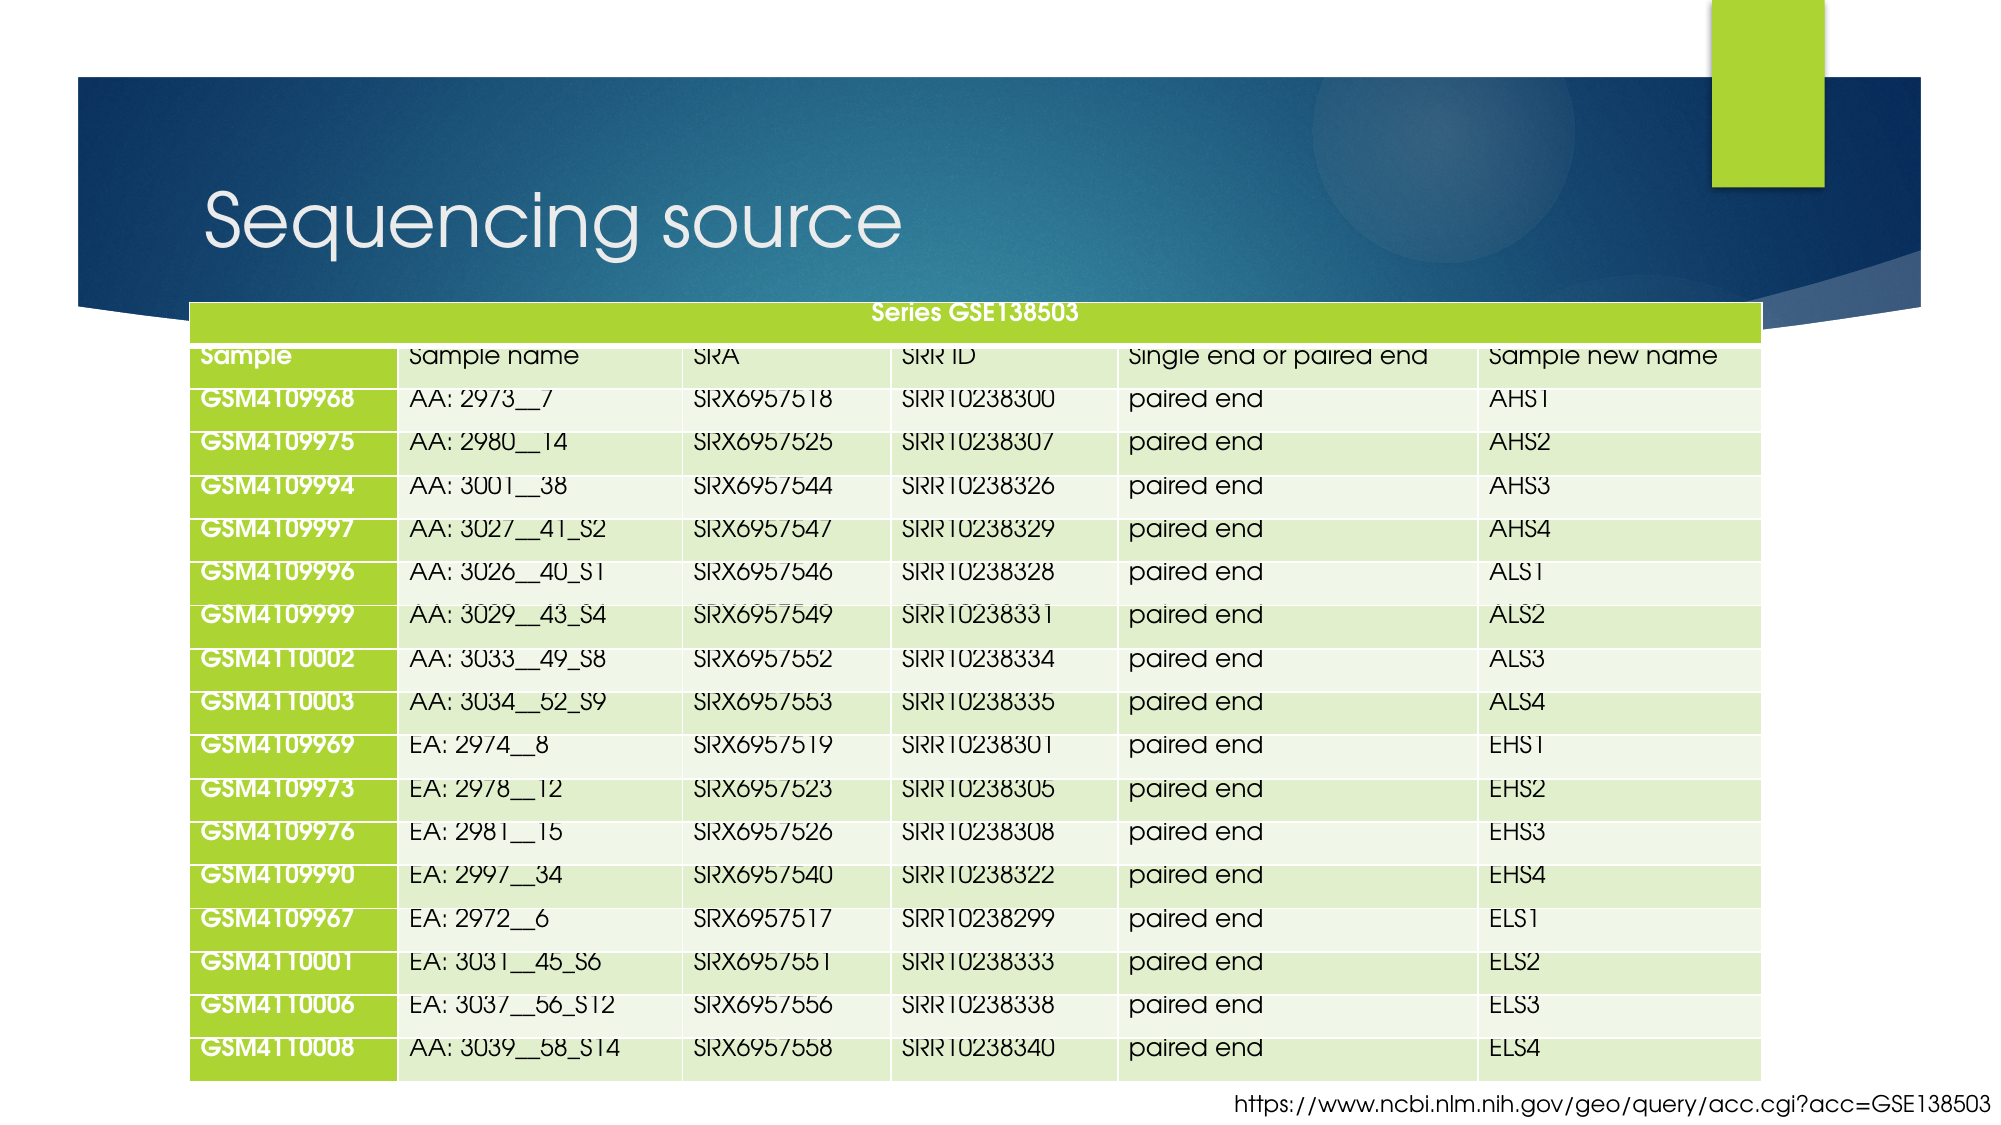

# Sequencing source
| Series GSE138503 |  |  |  |  |  |
| --- | --- | --- | --- | --- | --- |
| Sample | Sample name | SRA | SRR ID | Single end or paired end | Sample new name |
| GSM4109968 | AA: 2973\_\_7 | SRX6957518 | SRR10238300 | paired end | AHS1 |
| GSM4109975 | AA: 2980\_\_14 | SRX6957525 | SRR10238307 | paired end | AHS2 |
| GSM4109994 | AA: 3001\_\_38 | SRX6957544 | SRR10238326 | paired end | AHS3 |
| GSM4109997 | AA: 3027\_\_41\_S2 | SRX6957547 | SRR10238329 | paired end | AHS4 |
| GSM4109996 | AA: 3026\_\_40\_S1 | SRX6957546 | SRR10238328 | paired end | ALS1 |
| GSM4109999 | AA: 3029\_\_43\_S4 | SRX6957549 | SRR10238331 | paired end | ALS2 |
| GSM4110002 | AA: 3033\_\_49\_S8 | SRX6957552 | SRR10238334 | paired end | ALS3 |
| GSM4110003 | AA: 3034\_\_52\_S9 | SRX6957553 | SRR10238335 | paired end | ALS4 |
| GSM4109969 | EA: 2974\_\_8 | SRX6957519 | SRR10238301 | paired end | EHS1 |
| GSM4109973 | EA: 2978\_\_12 | SRX6957523 | SRR10238305 | paired end | EHS2 |
| GSM4109976 | EA: 2981\_\_15 | SRX6957526 | SRR10238308 | paired end | EHS3 |
| GSM4109990 | EA: 2997\_\_34 | SRX6957540 | SRR10238322 | paired end | EHS4 |
| GSM4109967 | EA: 2972\_\_6 | SRX6957517 | SRR10238299 | paired end | ELS1 |
| GSM4110001 | EA: 3031\_\_45\_S6 | SRX6957551 | SRR10238333 | paired end | ELS2 |
| GSM4110006 | EA: 3037\_\_56\_S12 | SRX6957556 | SRR10238338 | paired end | ELS3 |
| GSM4110008 | AA: 3039\_\_58\_S14 | SRX6957558 | SRR10238340 | paired end | ELS4 |
https://www.ncbi.nlm.nih.gov/geo/query/acc.cgi?acc=GSE138503